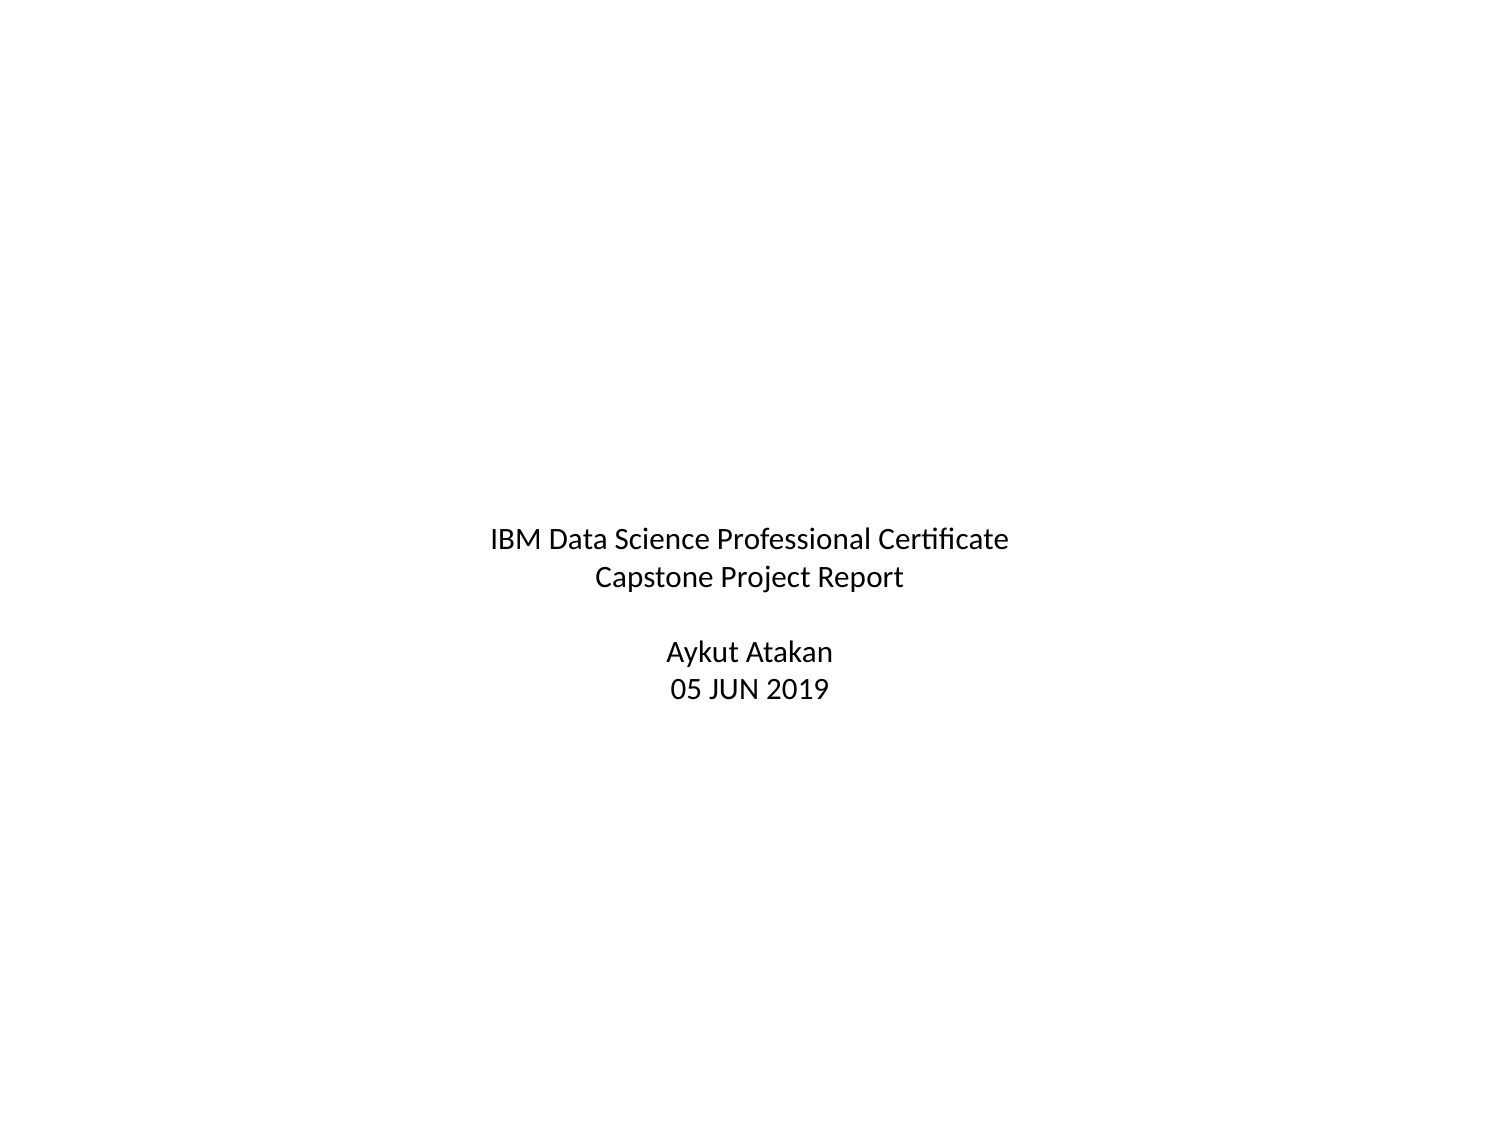

# IBM Data Science Professional Certificate Capstone Project Report   Aykut Atakan 05 JUN 2019